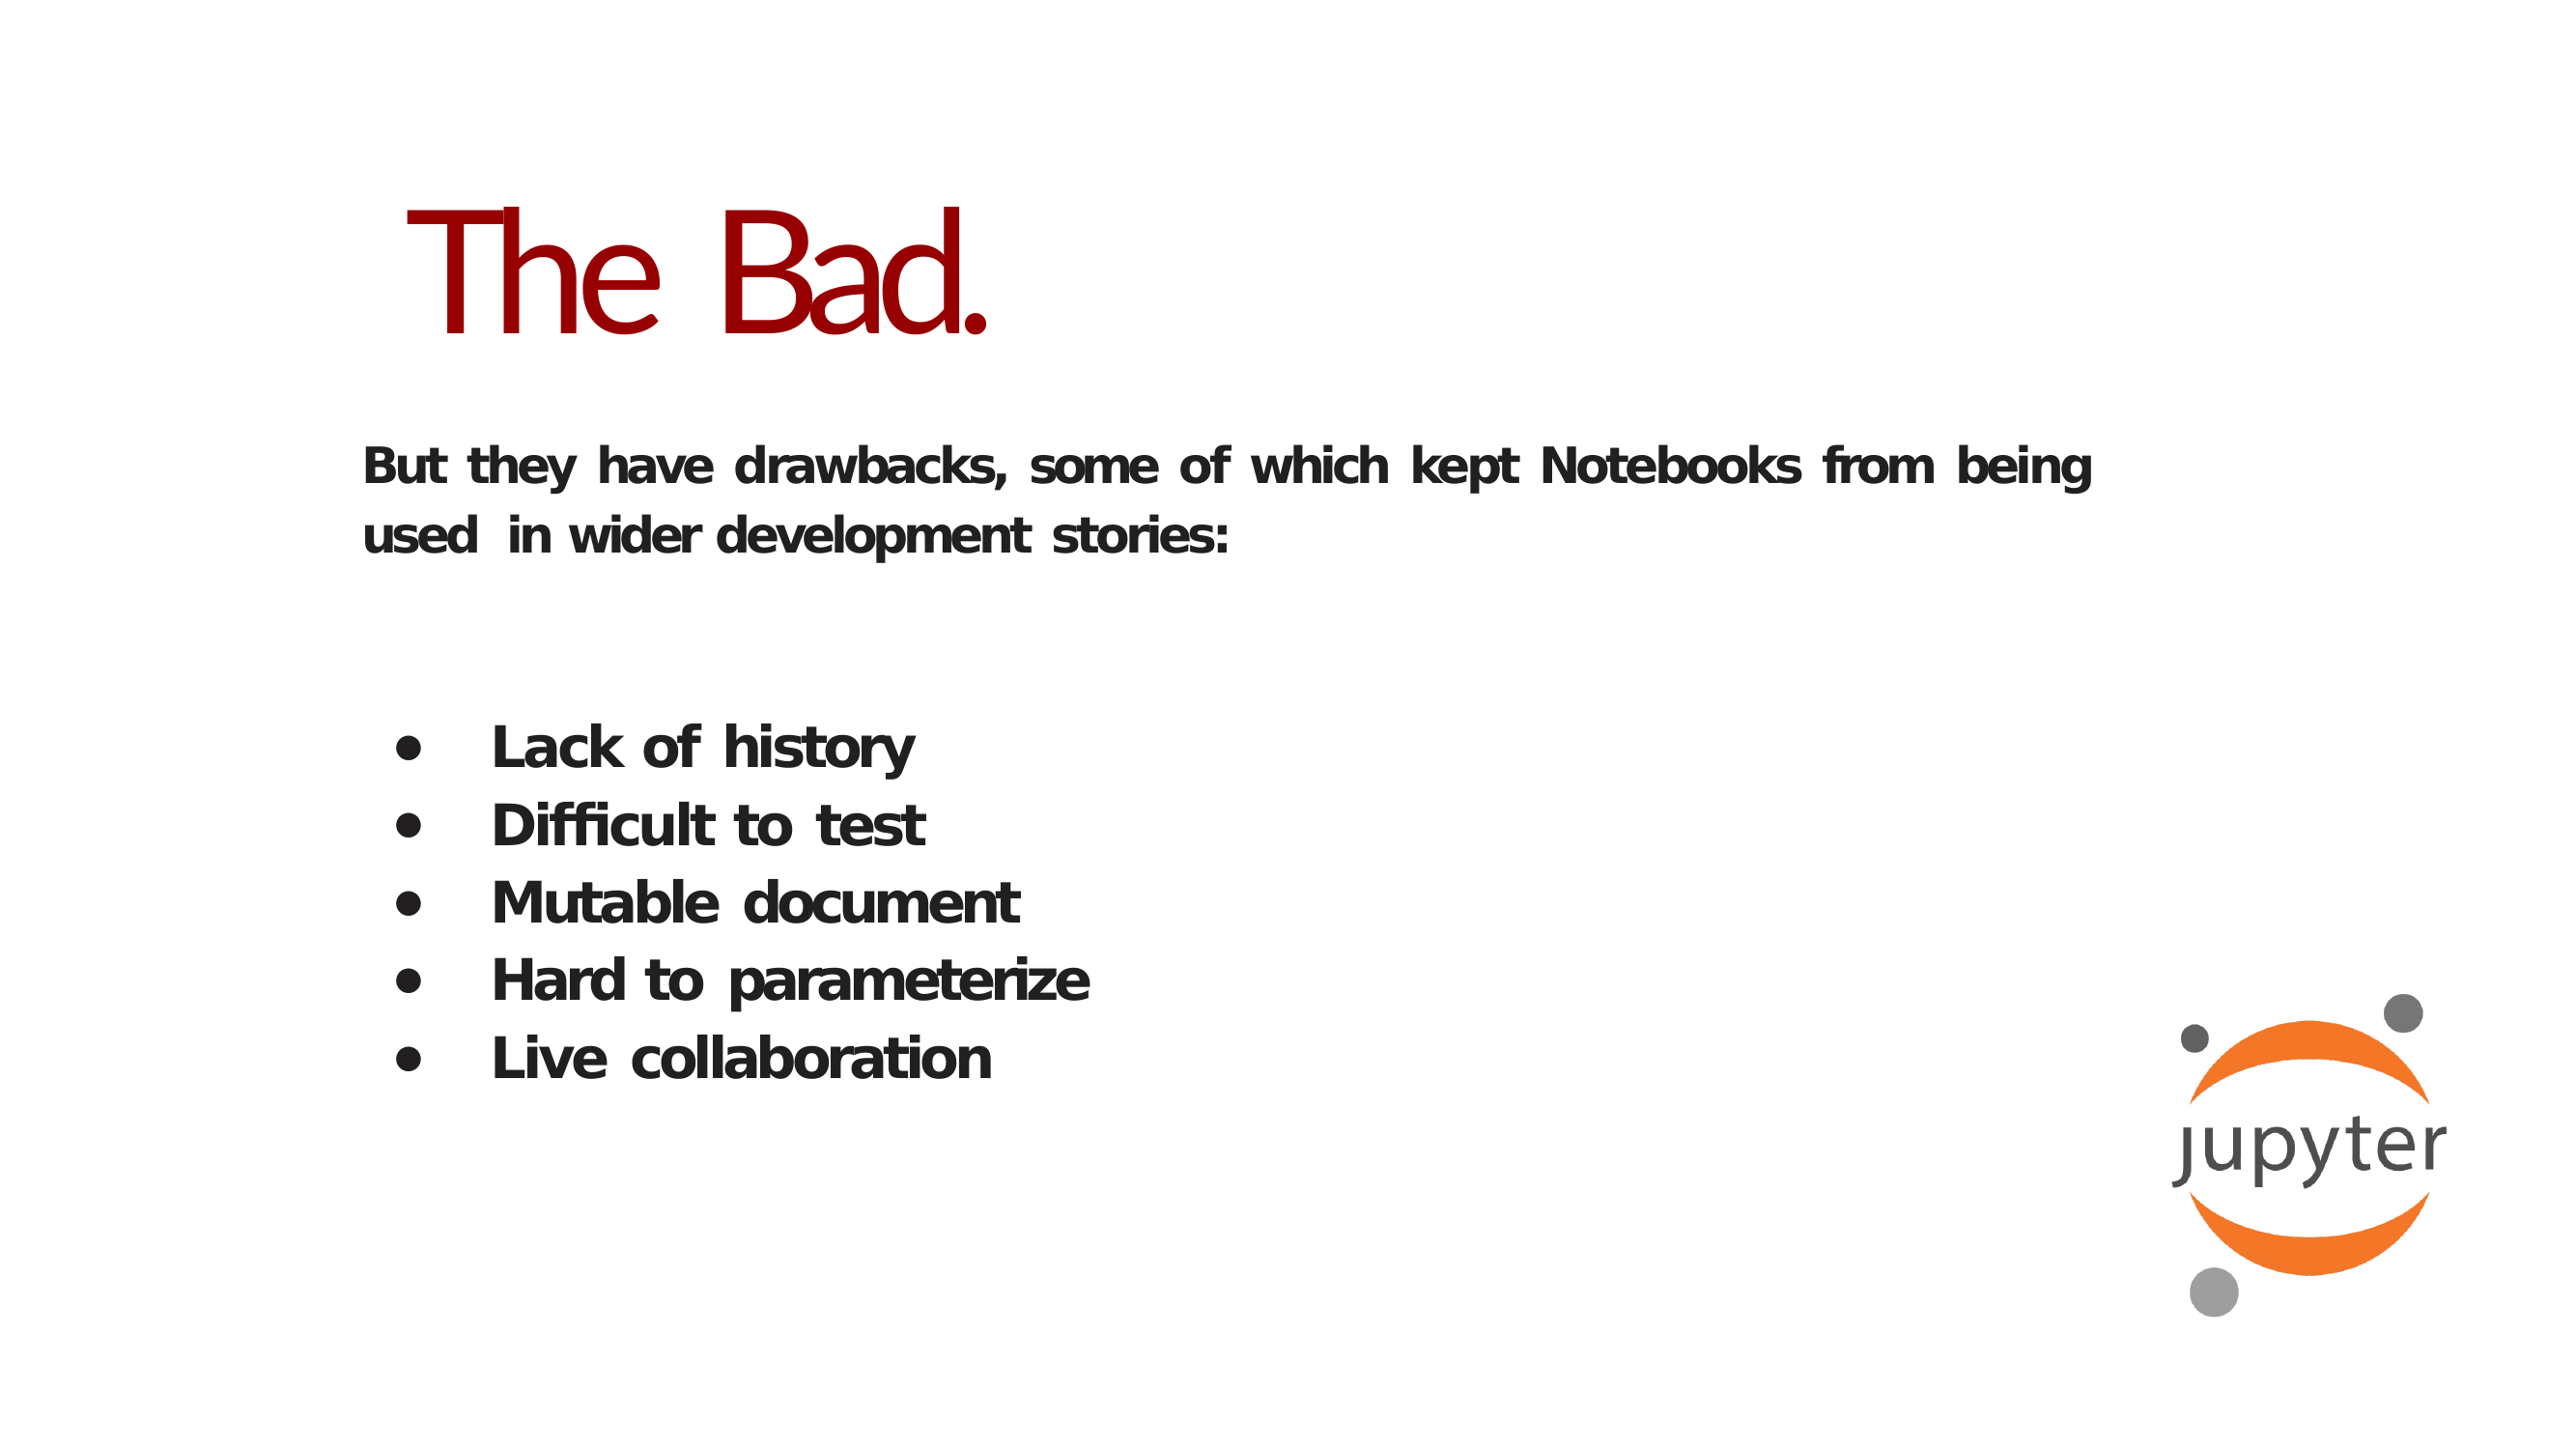

# The Bad.
But they have drawbacks, some of which kept Notebooks from being used  in wider development stories:

Lack of history
Difficult to test
Mutable document
Hard to parameterize
Live collaboration